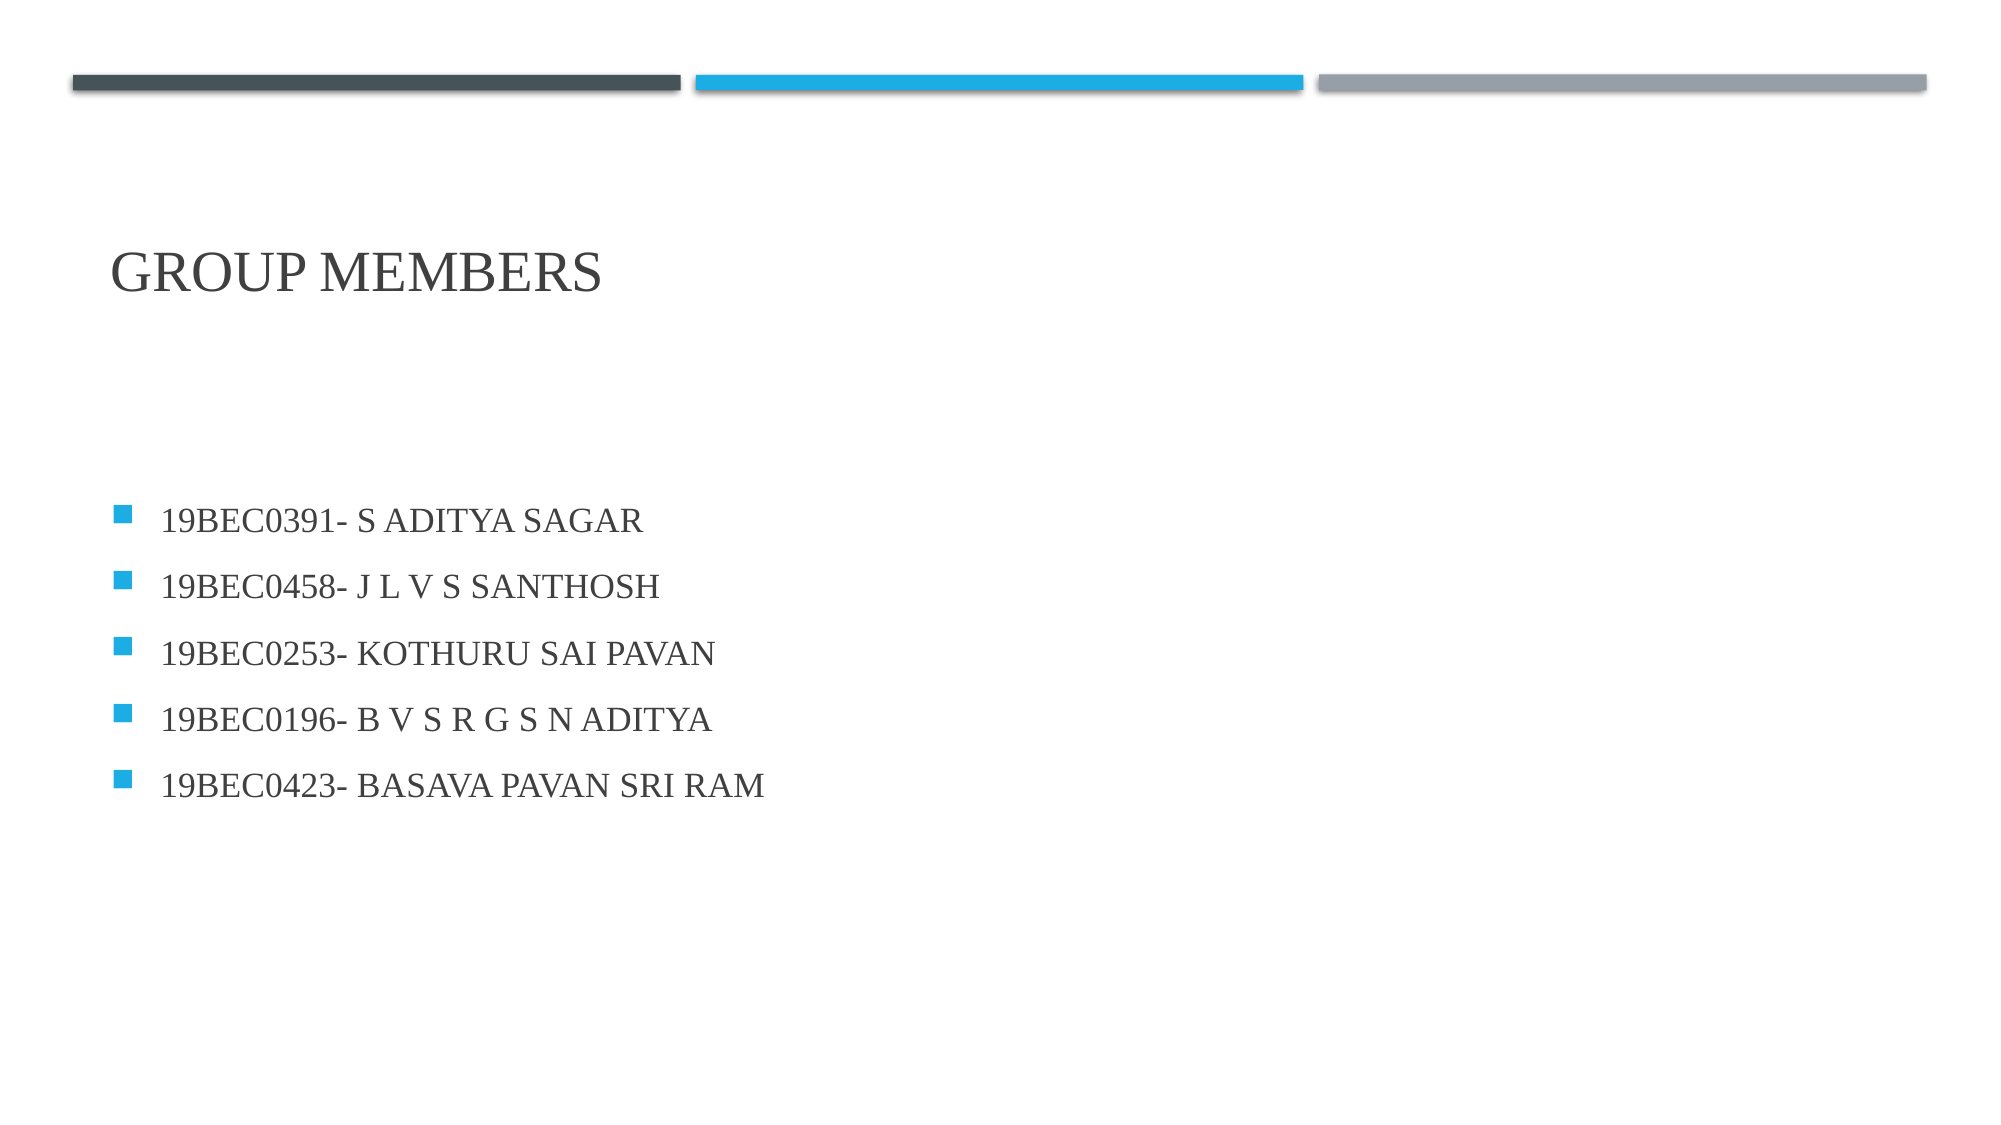

# Group members
19BEC0391- S ADITYA SAGAR
19BEC0458- J L V S SANTHOSH
19BEC0253- KOTHURU SAI PAVAN
19BEC0196- B V S R G S N ADITYA
19BEC0423- BASAVA PAVAN SRI RAM